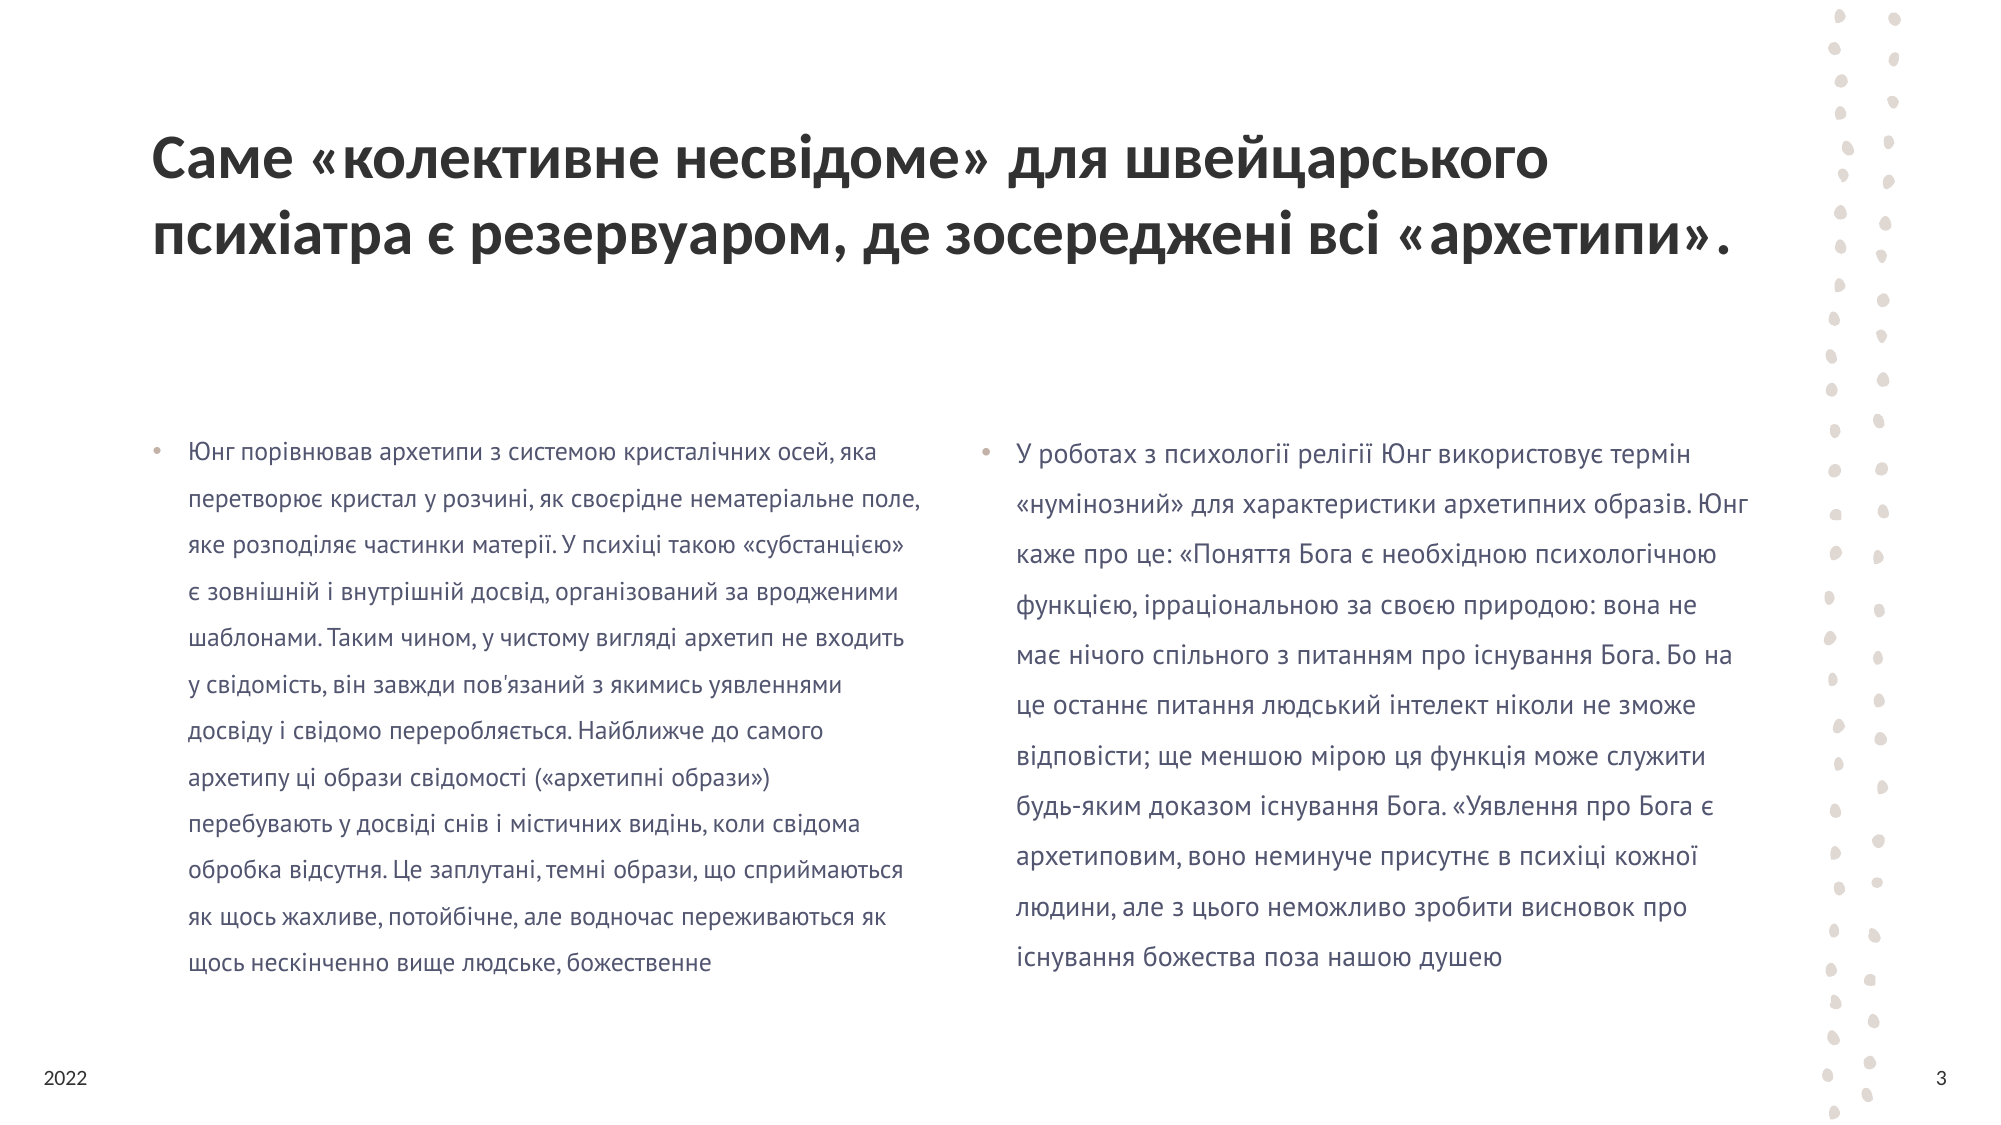

# Саме «колективне несвідоме» для швейцарського психіатра є резервуаром, де зосереджені всі «архетипи».

У роботах з психології релігії Юнг використовує термін «нумінозний» для характеристики архетипних образів. Юнг каже про це: «Поняття Бога є необхідною психологічною функцією, ірраціональною за своєю природою: вона не має нічого спільного з питанням про існування Бога. Бо на це останнє питання людський інтелект ніколи не зможе відповісти; ще меншою мірою ця функція може служити будь-яким доказом існування Бога. «Уявлення про Бога є архетиповим, воно неминуче присутнє в психіці кожної людини, але з цього неможливо зробити висновок про існування божества поза нашою душею
Юнг порівнював архетипи з системою кристалічних осей, яка перетворює кристал у розчині, як своєрідне нематеріальне поле, яке розподіляє частинки матерії. У психіці такою «субстанцією» є зовнішній і внутрішній досвід, організований за вродженими шаблонами. Таким чином, у чистому вигляді архетип не входить у свідомість, він завжди пов'язаний з якимись уявленнями досвіду і свідомо переробляється. Найближче до самого архетипу ці образи свідомості («архетипні образи») перебувають у досвіді снів і містичних видінь, коли свідома обробка відсутня. Це заплутані, темні образи, що сприймаються як щось жахливе, потойбічне, але водночас переживаються як щось нескінченно вище людське, божественне
2022
3